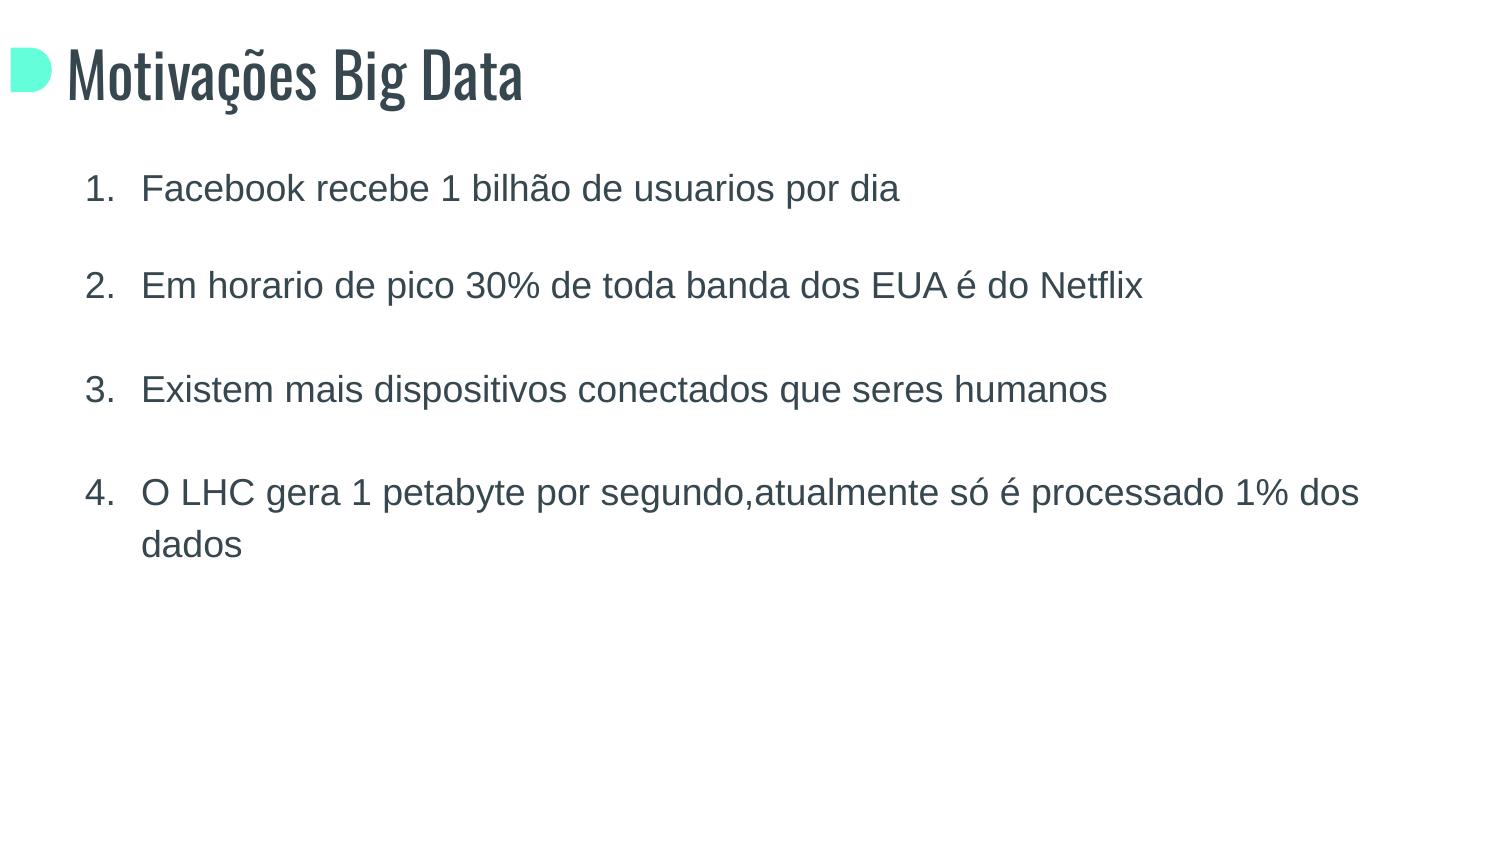

# Motivações Big Data

Facebook recebe 1 bilhão de usuarios por dia
Em horario de pico 30% de toda banda dos EUA é do Netflix
Existem mais dispositivos conectados que seres humanos
O LHC gera 1 petabyte por segundo,atualmente só é processado 1% dos dados